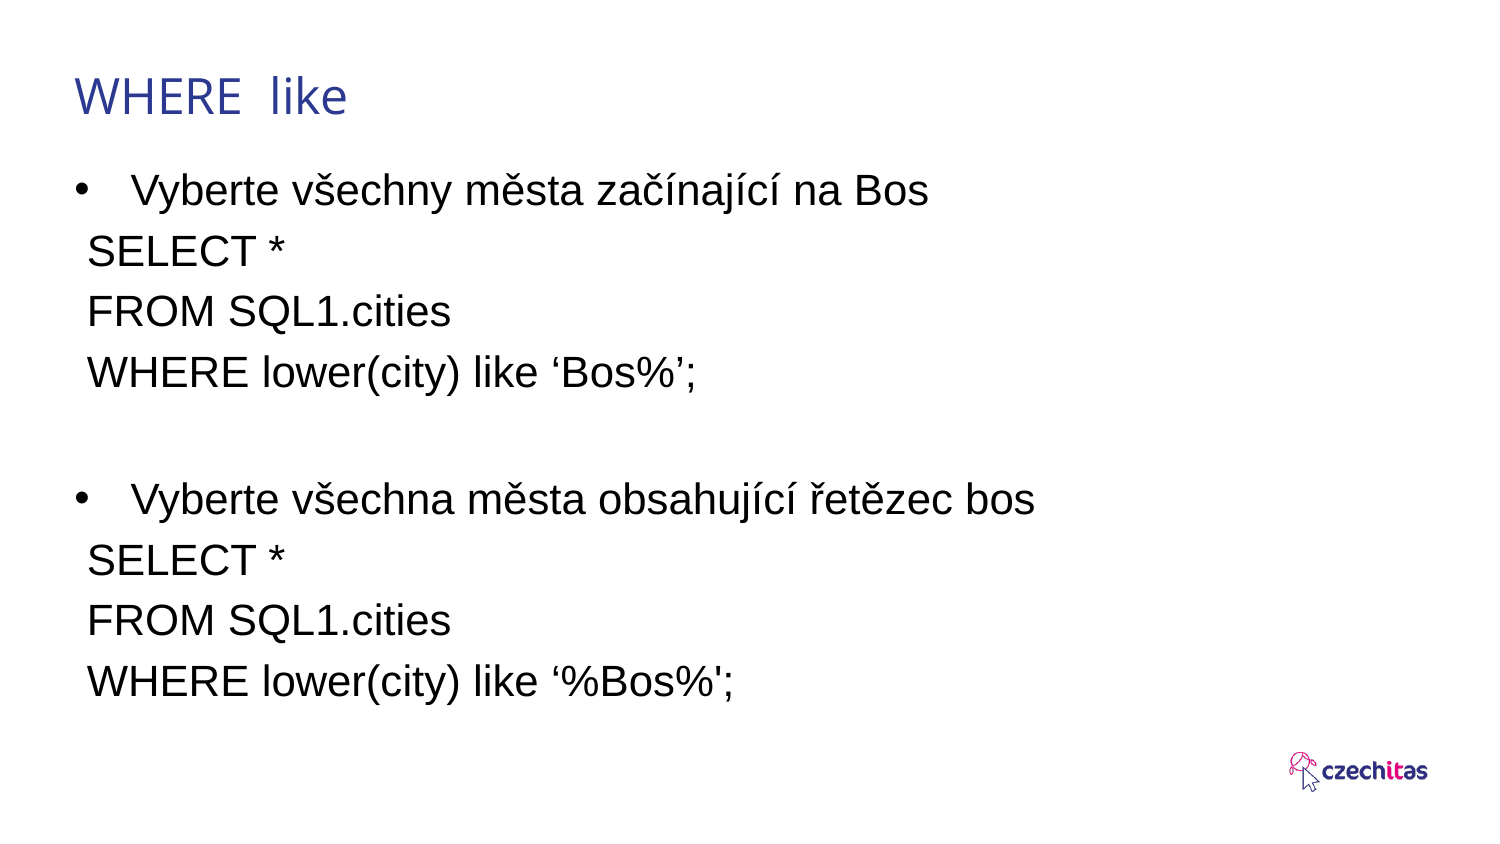

WHERE  like
Vyberte všechny města začínající na Bos
SELECT *
FROM SQL1.cities
WHERE lower(city) like ‘Bos%’;

Vyberte všechna města obsahující řetězec bos
SELECT *
FROM SQL1.cities
WHERE lower(city) like ‘%Bos%';